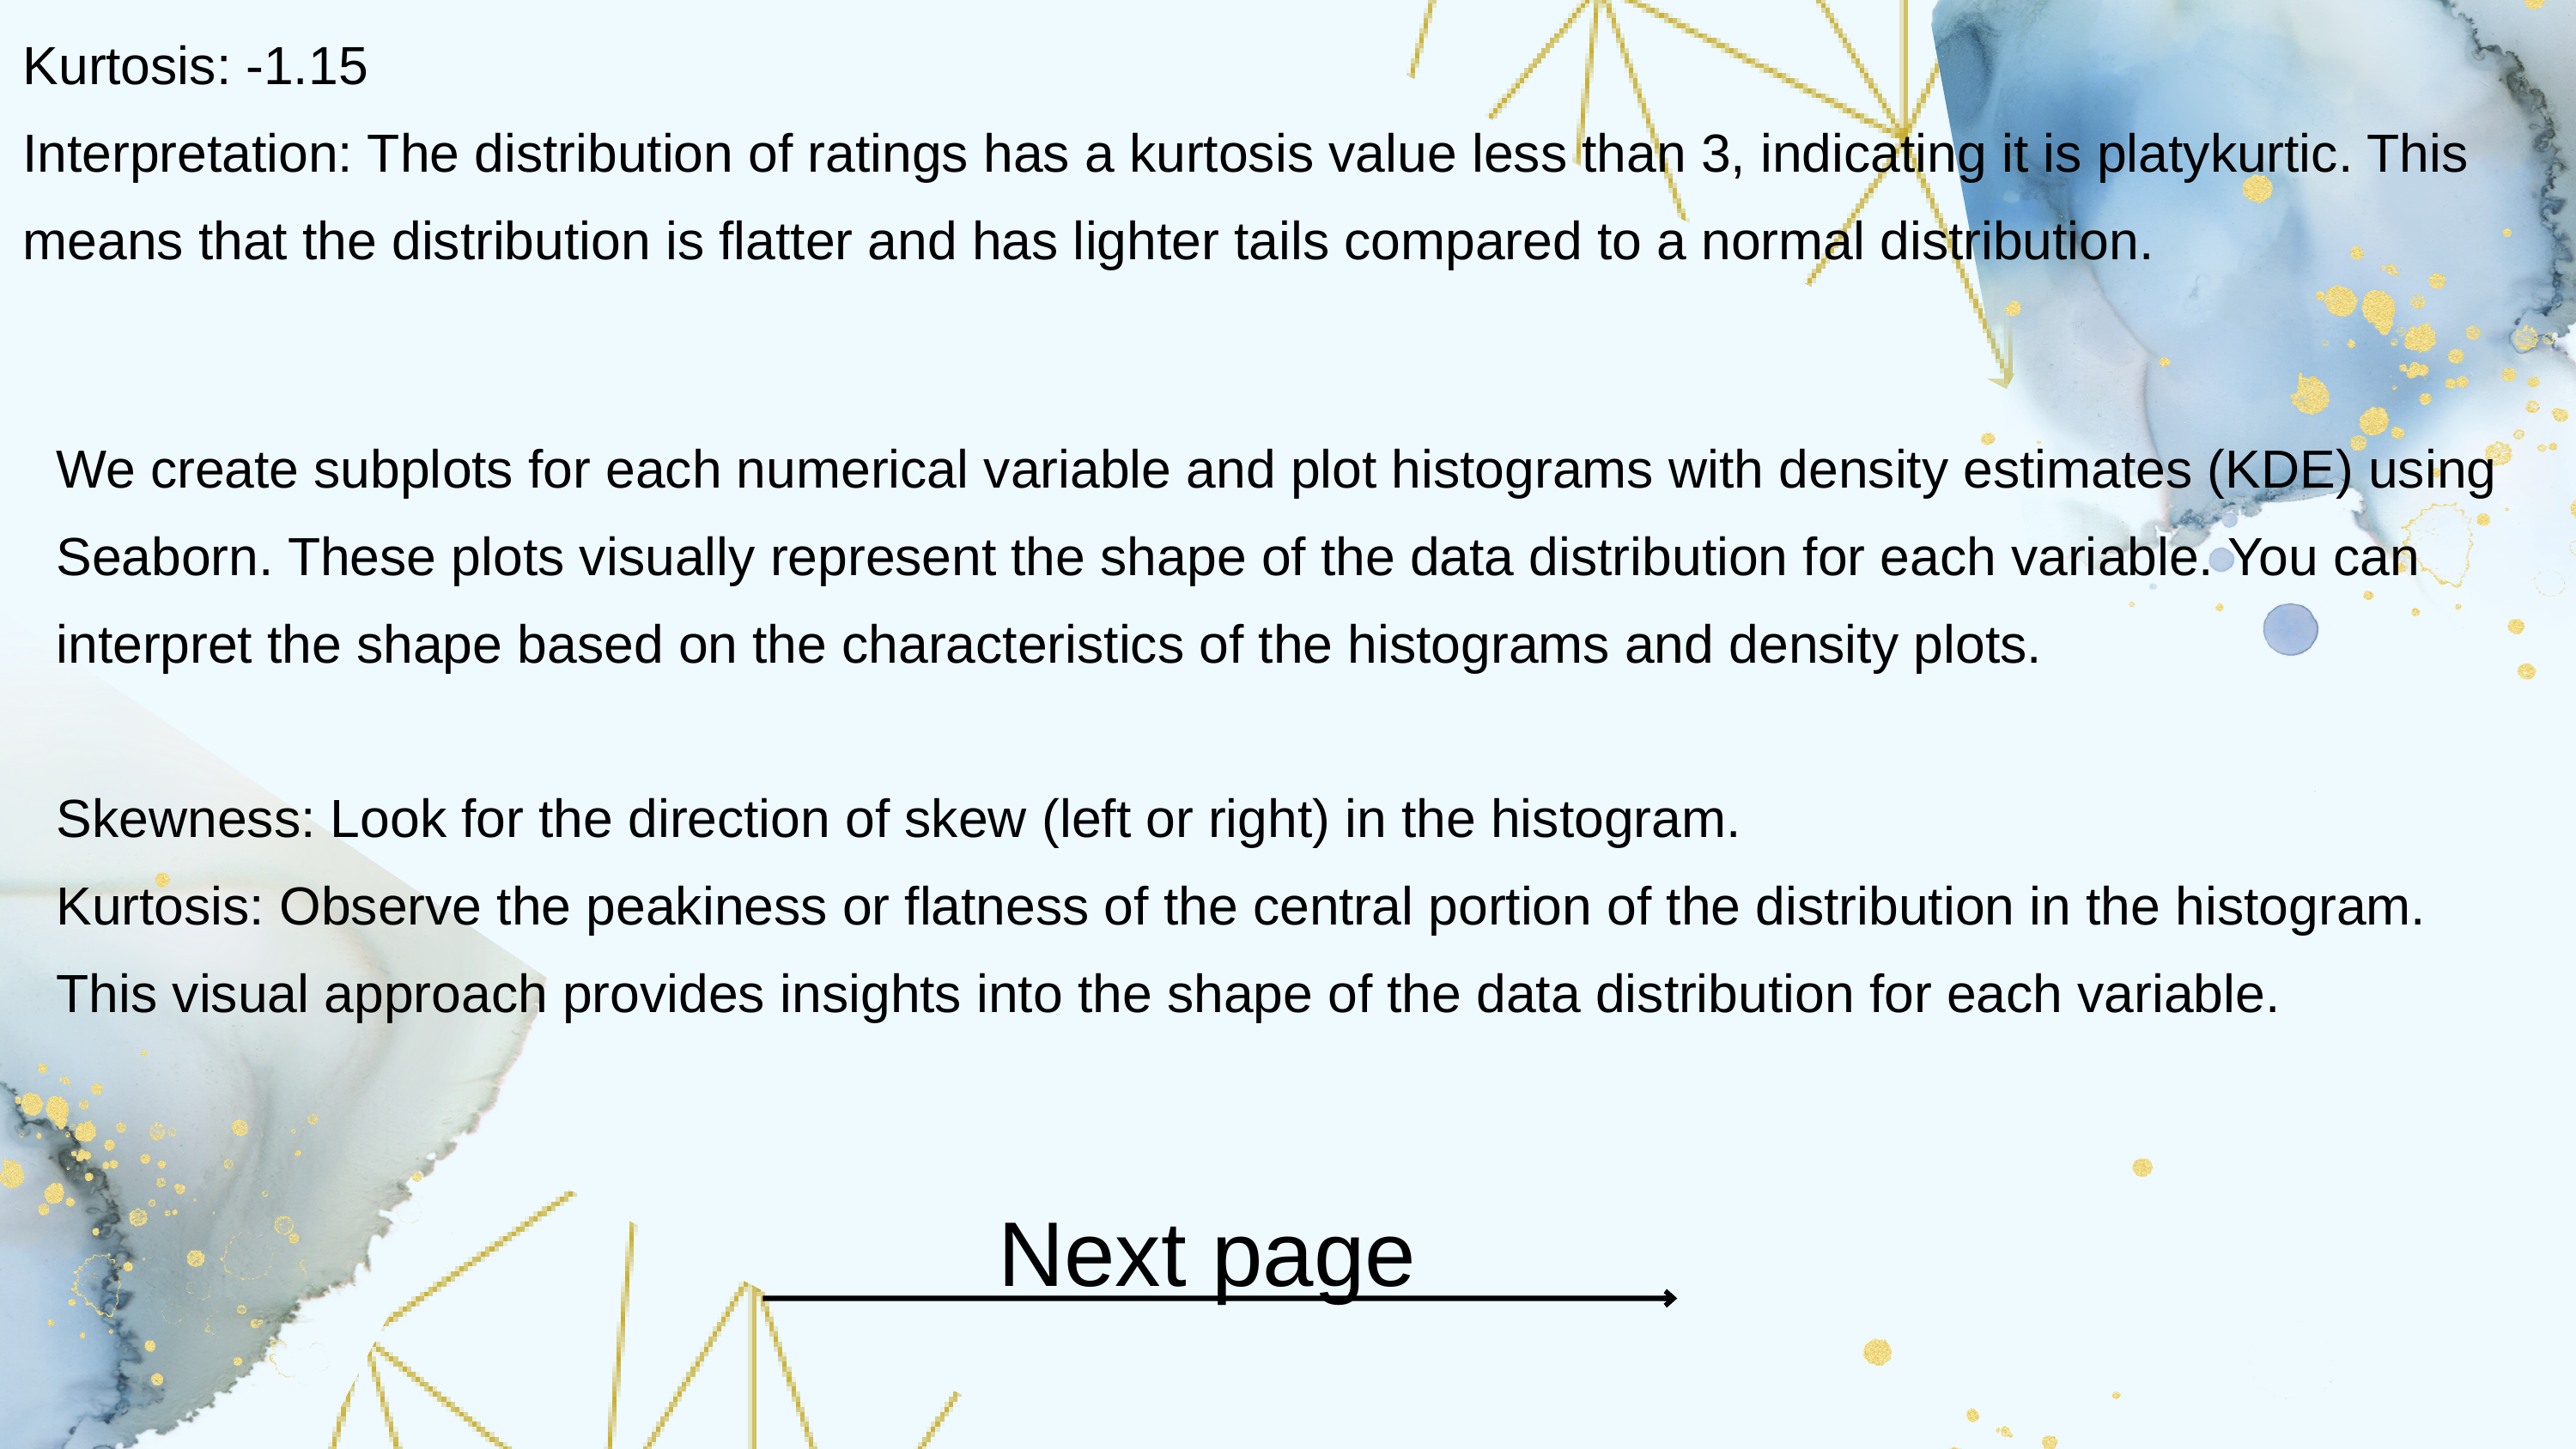

Kurtosis: -1.15
Interpretation: The distribution of ratings has a kurtosis value less than 3, indicating it is platykurtic. This means that the distribution is flatter and has lighter tails compared to a normal distribution.
We create subplots for each numerical variable and plot histograms with density estimates (KDE) using Seaborn. These plots visually represent the shape of the data distribution for each variable. You can interpret the shape based on the characteristics of the histograms and density plots.

Skewness: Look for the direction of skew (left or right) in the histogram.
Kurtosis: Observe the peakiness or flatness of the central portion of the distribution in the histogram.
This visual approach provides insights into the shape of the data distribution for each variable.

Next page